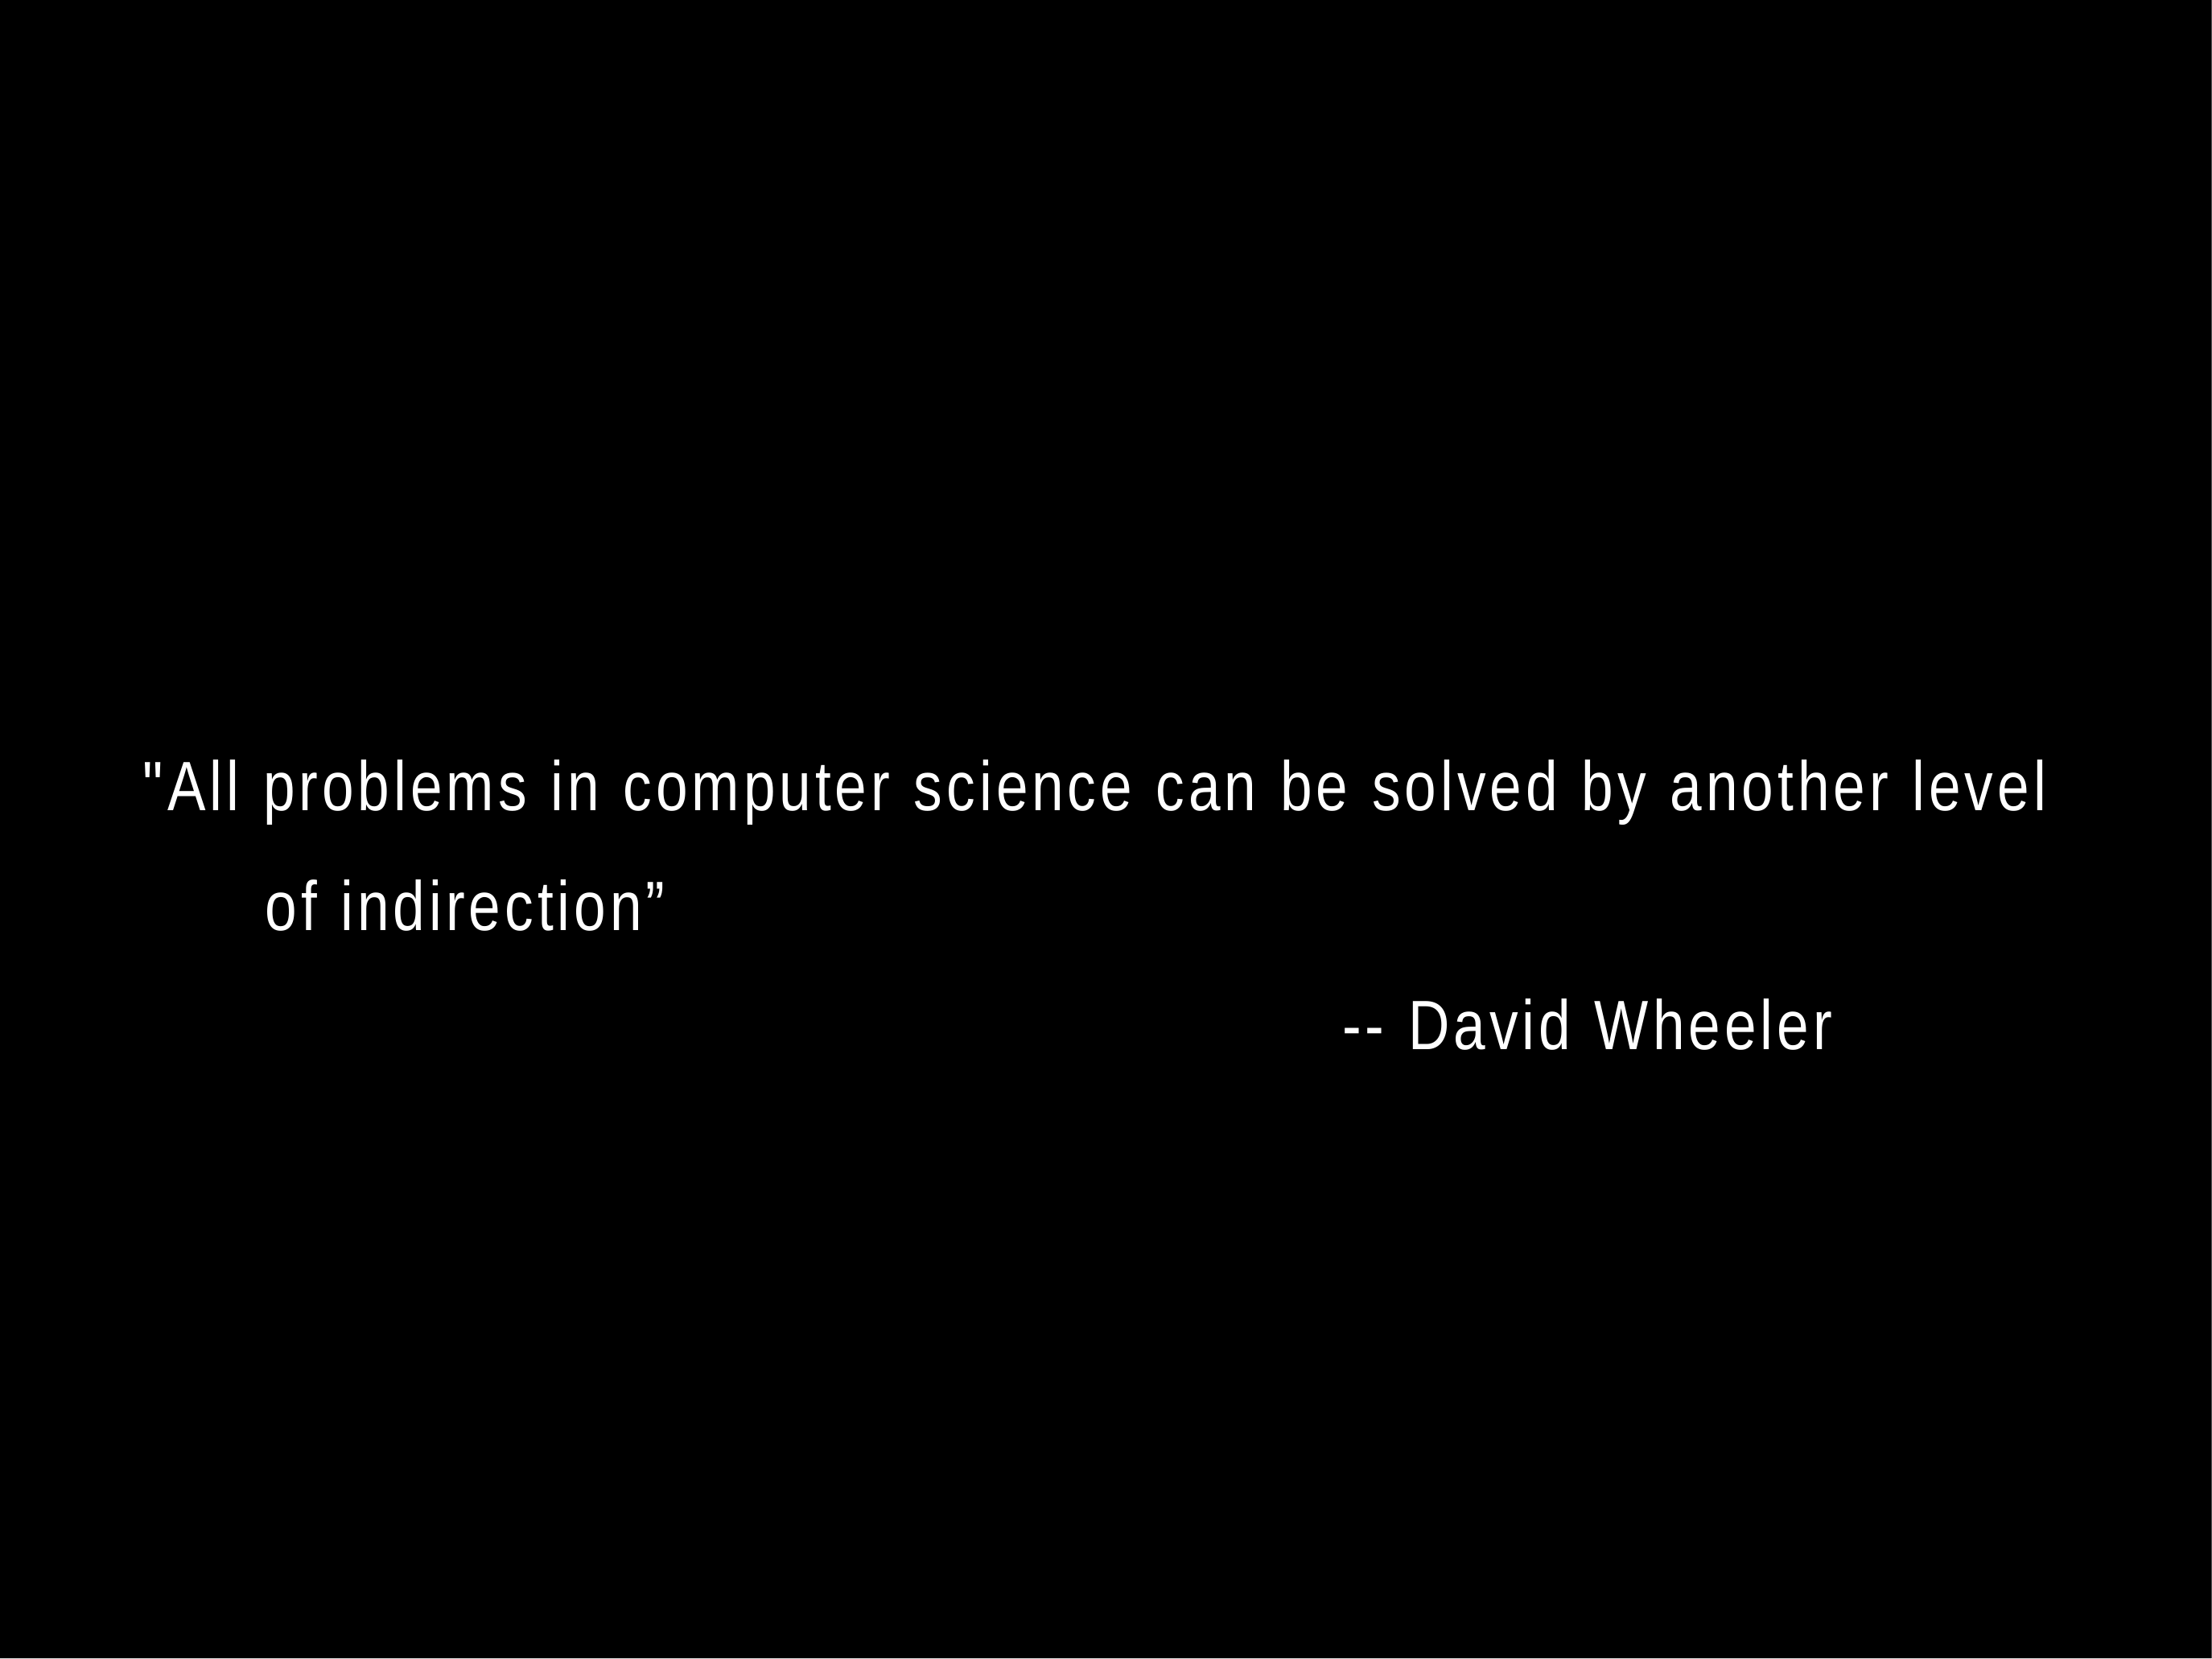

# "All problems in computer science can be solved by another level of indirection” -- David Wheeler
"All problems in computer science can be solved by another level of indirection"